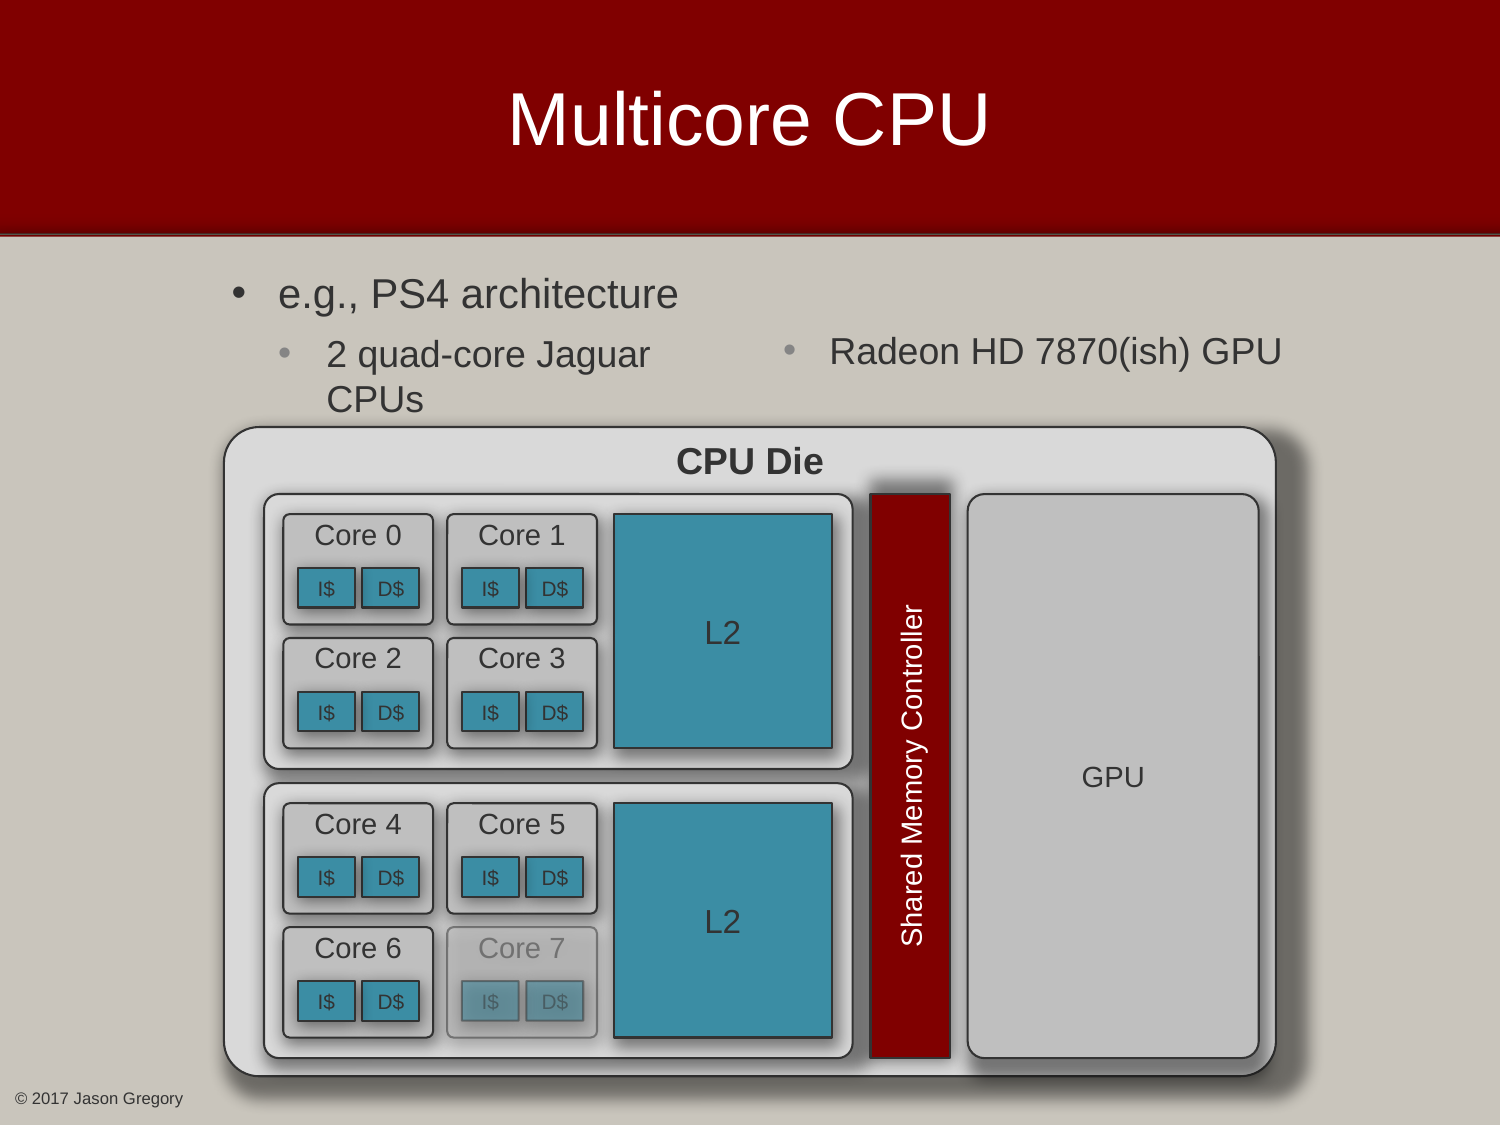

# Multicore CPU
e.g., PS4 architecture
2 quad-core Jaguar CPUs
Radeon HD 7870(ish) GPU

CPU Die

GPU
Core 0
I$
D$
Core 1
I$
D$
L2
Core 2
I$
D$
Core 3
I$
D$
Shared Memory Controller

Core 4
I$
D$
Core 5
I$
D$
L2
Core 6
I$
D$
Core 7
I$
D$
© 2017 Jason Gregory